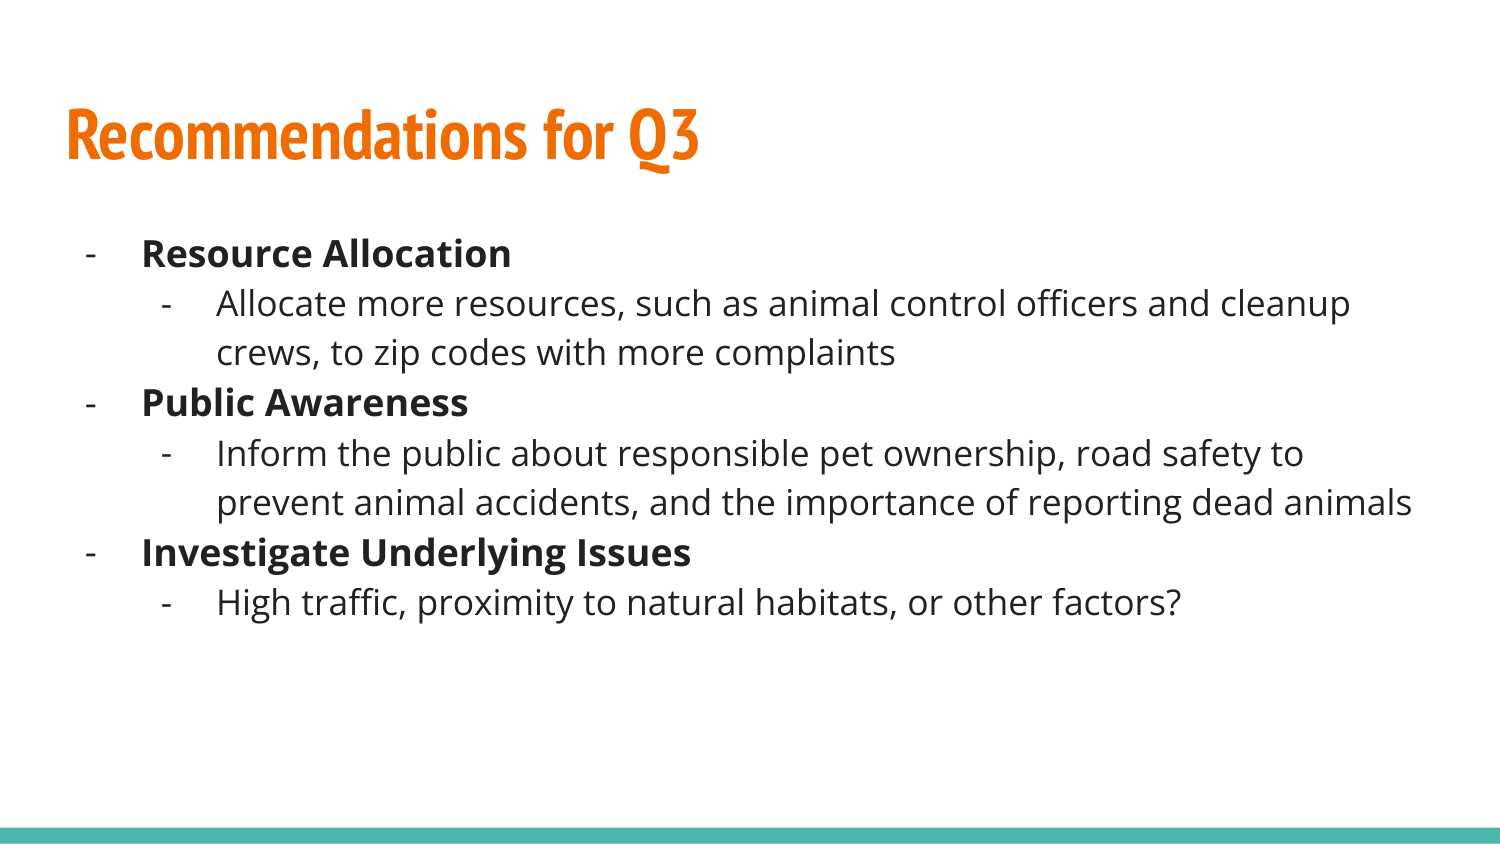

# Recommendations for Q3
Resource Allocation
Allocate more resources, such as animal control officers and cleanup crews, to zip codes with more complaints
Public Awareness
Inform the public about responsible pet ownership, road safety to prevent animal accidents, and the importance of reporting dead animals
Investigate Underlying Issues
High traffic, proximity to natural habitats, or other factors?